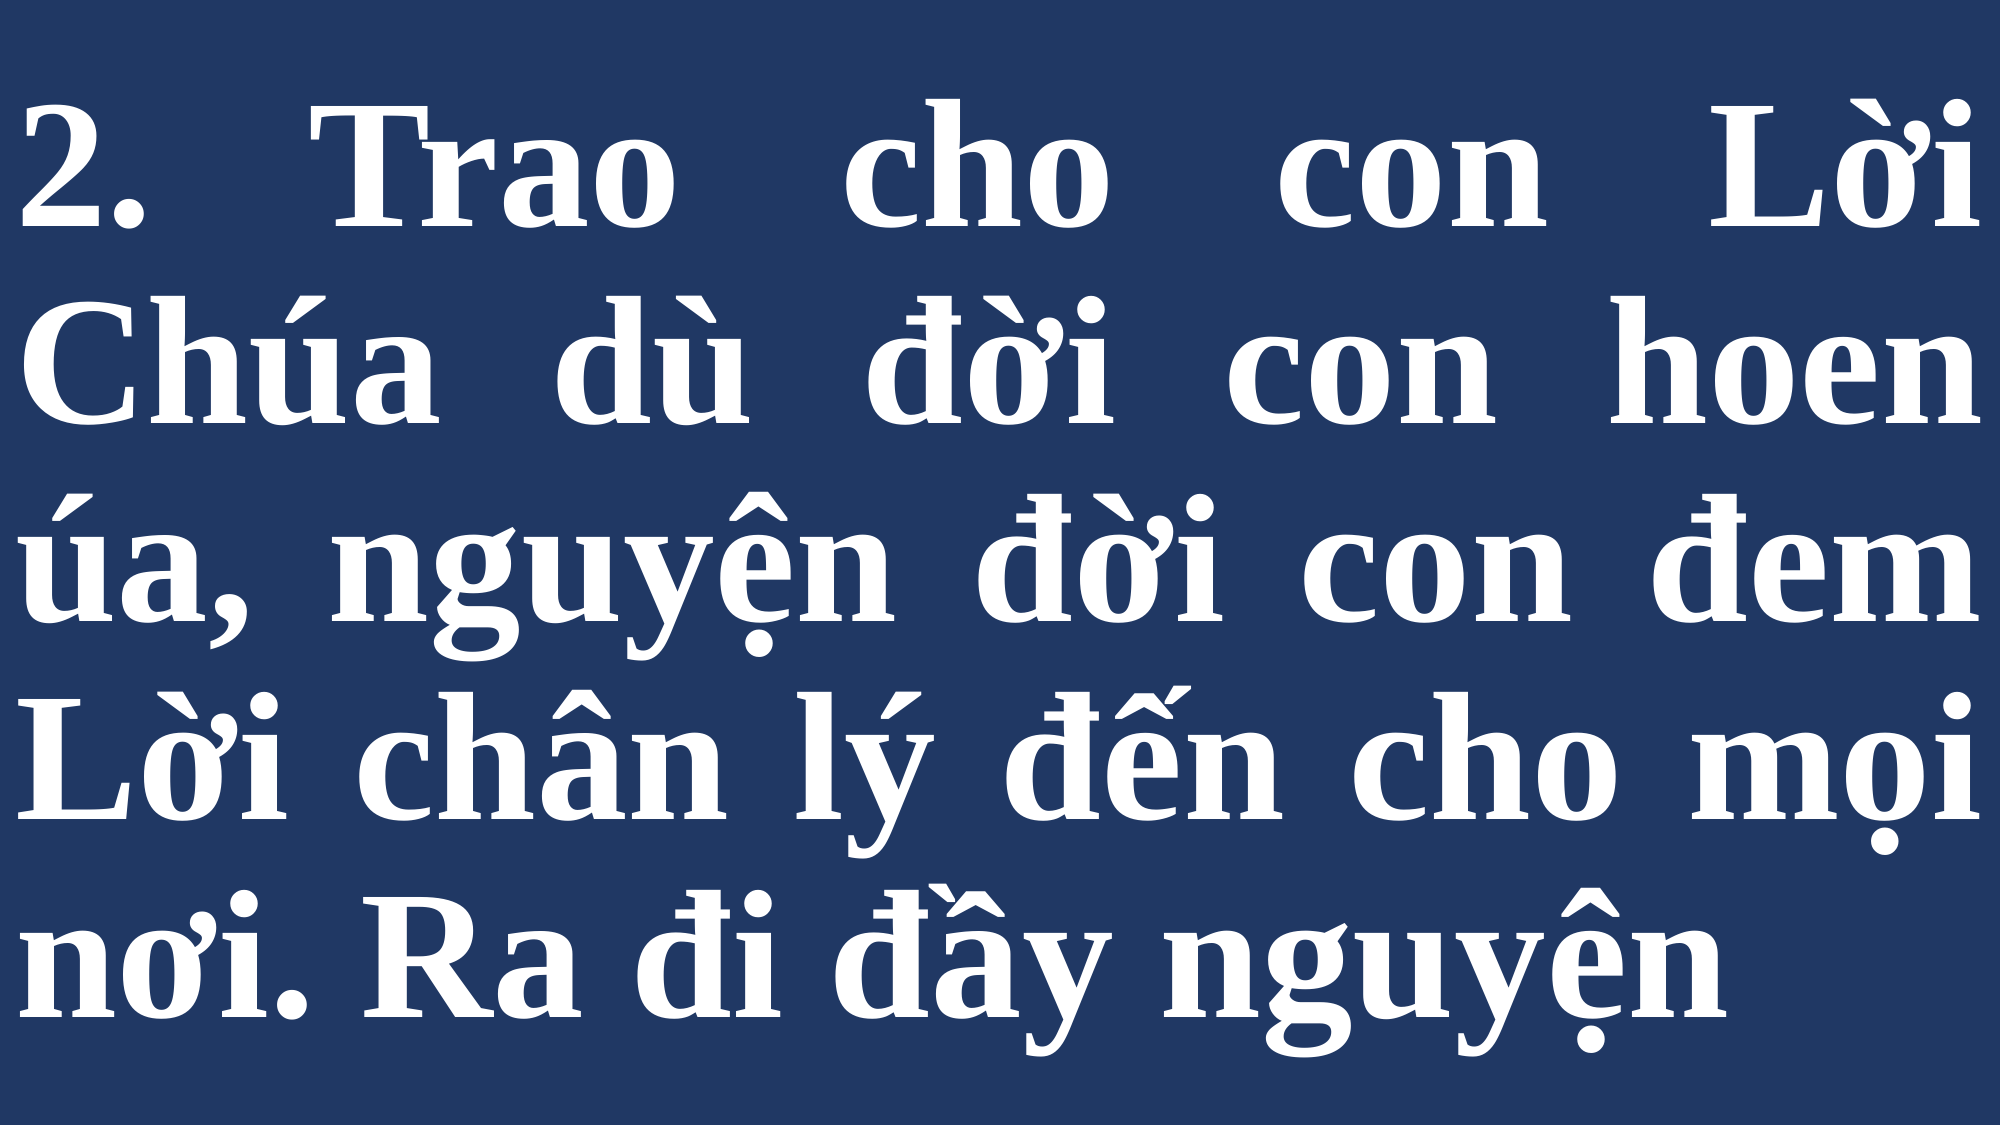

# 2. Trao cho con Lời Chúa dù đời con hoen úa, nguyện đời con đem Lời chân lý đến cho mọi nơi. Ra đi đầy nguyện